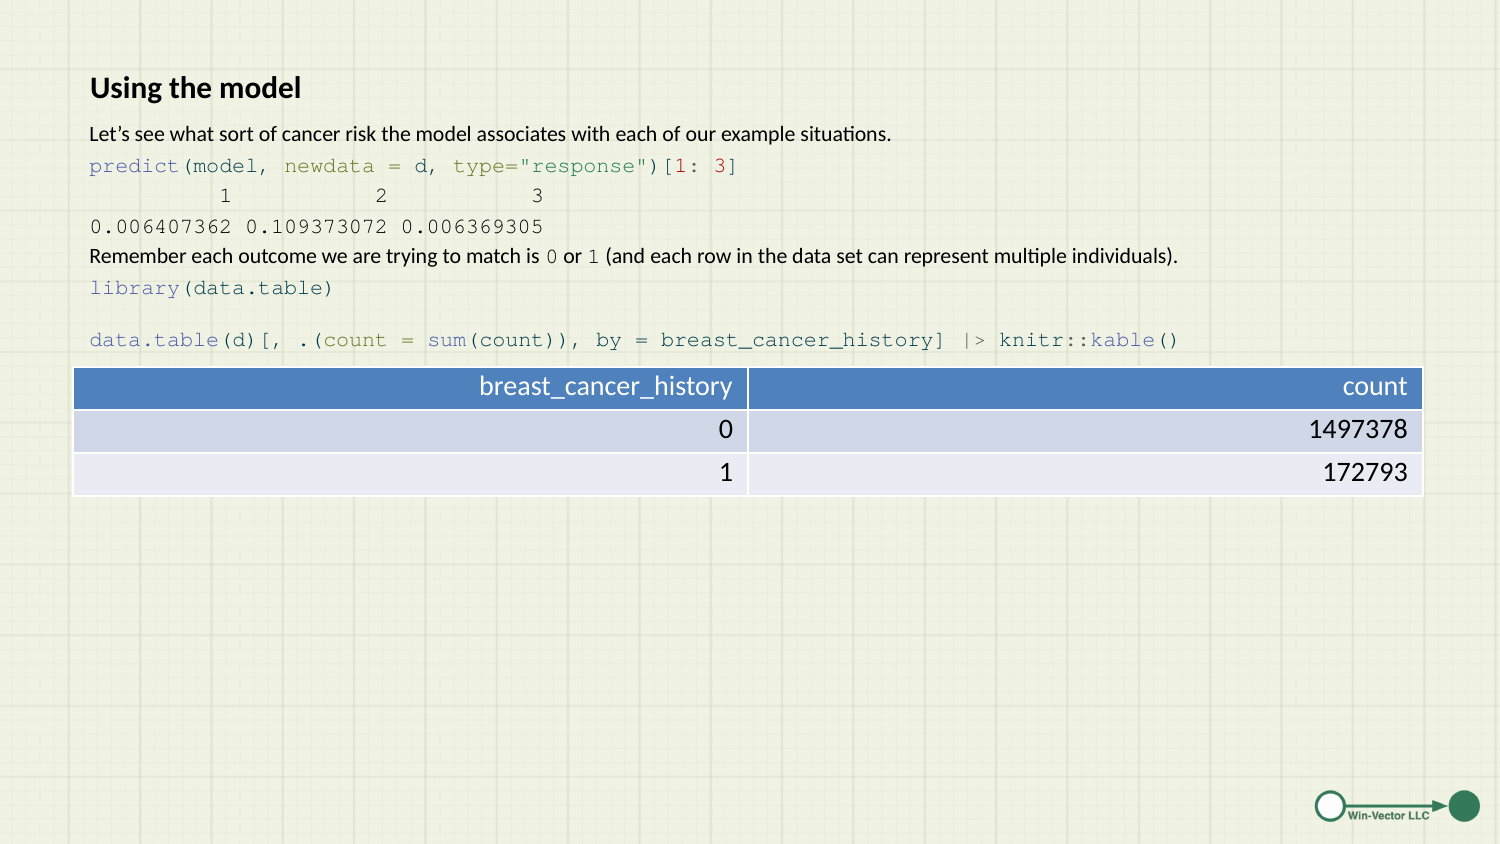

# Using the model
Let’s see what sort of cancer risk the model associates with each of our example situations.
predict(model, newdata = d, type="response")[1: 3]
          1           2           3
0.006407362 0.109373072 0.006369305
Remember each outcome we are trying to match is 0 or 1 (and each row in the data set can represent multiple individuals).
library(data.table)
data.table(d)[, .(count = sum(count)), by = breast_cancer_history] |> knitr::kable()
| breast\_cancer\_history | count |
| --- | --- |
| 0 | 1497378 |
| 1 | 172793 |